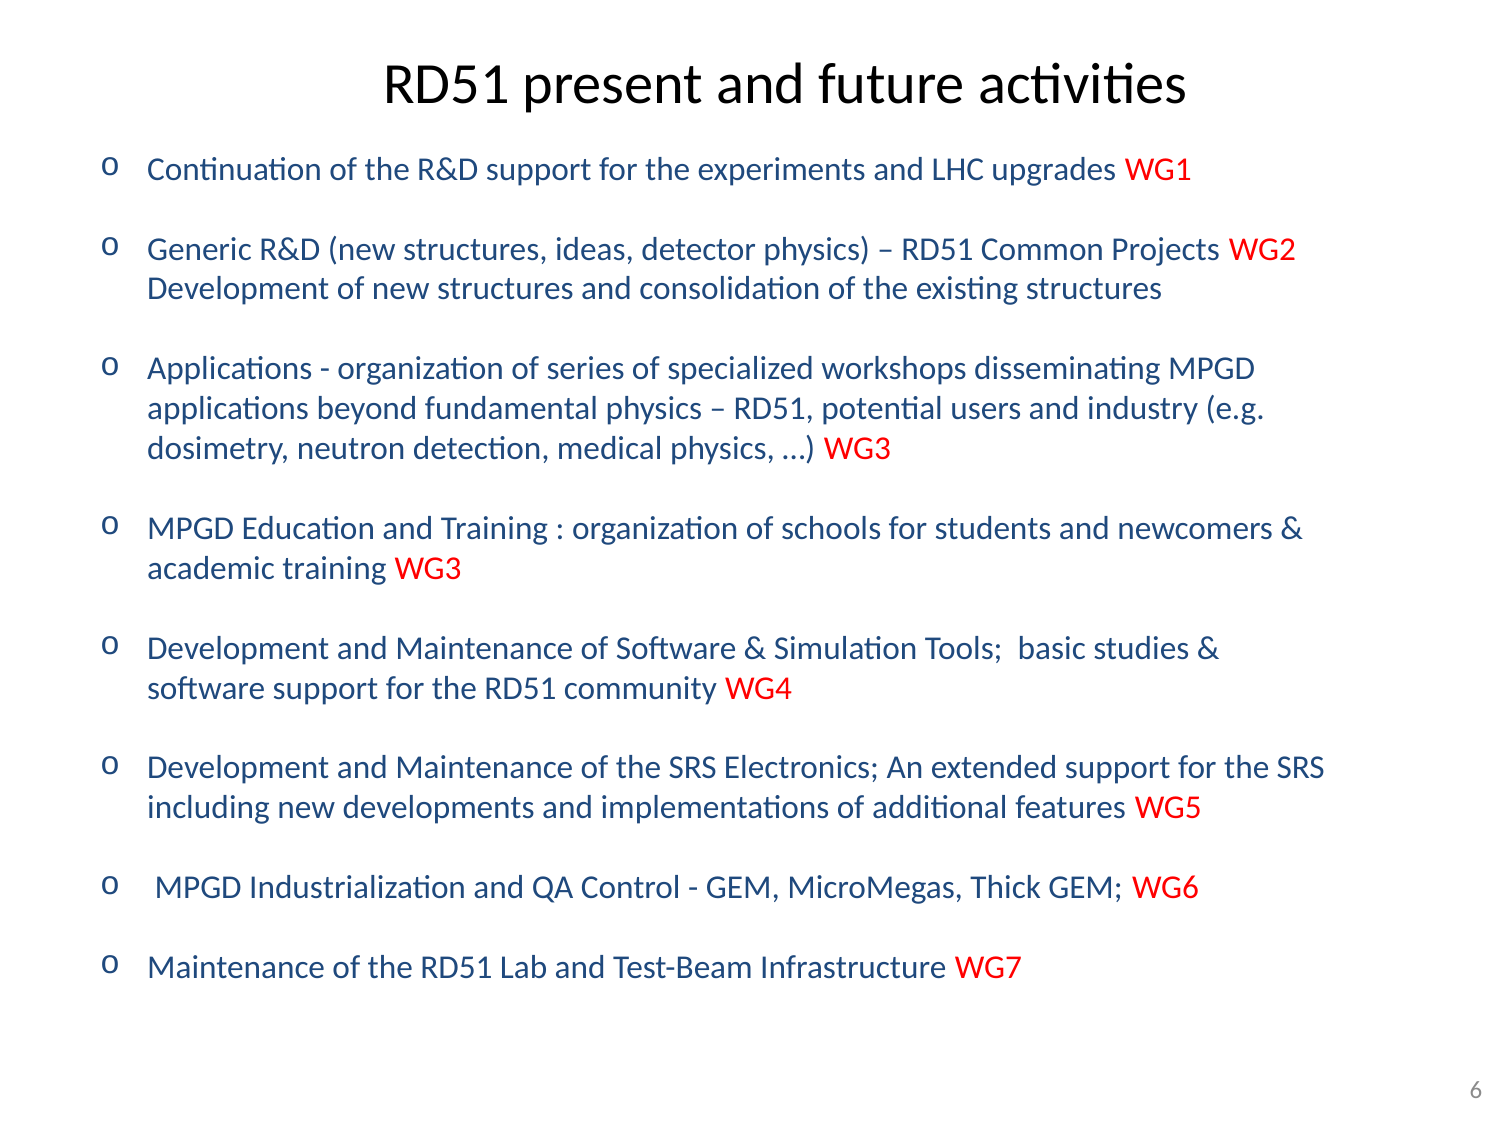

RD51 present and future activities
Continuation of the R&D support for the experiments and LHC upgrades WG1

Generic R&D (new structures, ideas, detector physics) – RD51 Common Projects WG2 Development of new structures and consolidation of the existing structures

Applications - organization of series of specialized workshops disseminating MPGD applications beyond fundamental physics – RD51, potential users and industry (e.g. dosimetry, neutron detection, medical physics, …) WG3

MPGD Education and Training : organization of schools for students and newcomers & academic training WG3

Development and Maintenance of Software & Simulation Tools;  basic studies & software support for the RD51 community WG4

Development and Maintenance of the SRS Electronics; An extended support for the SRS including new developments and implementations of additional features WG5

 MPGD Industrialization and QA Control - GEM, MicroMegas, Thick GEM; WG6

Maintenance of the RD51 Lab and Test-Beam Infrastructure WG7

6